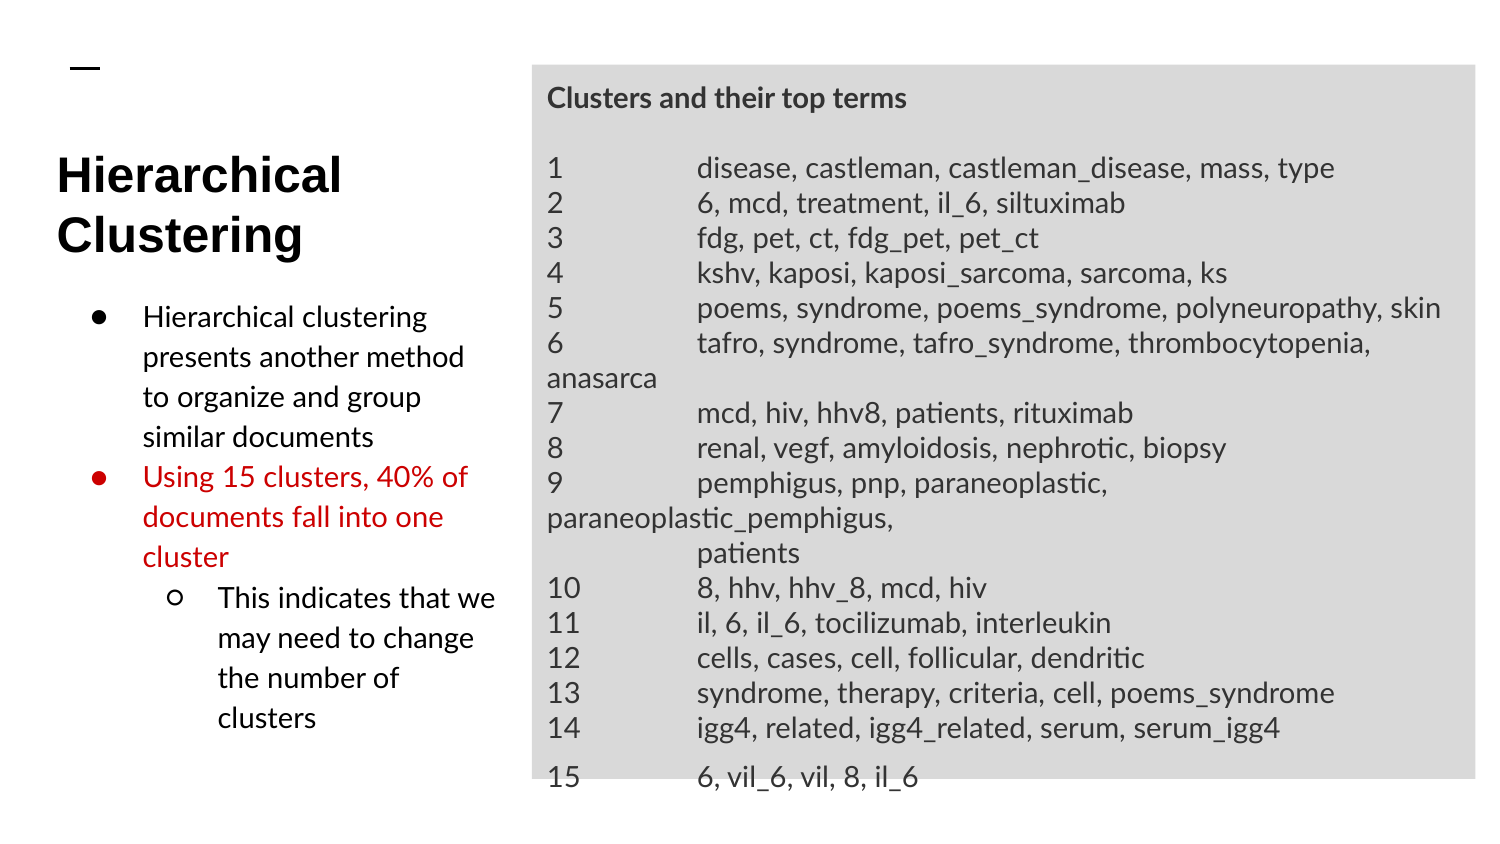

Clusters and their top terms

1 	disease, castleman, castleman_disease, mass, type
2 	6, mcd, treatment, il_6, siltuximab
3 	fdg, pet, ct, fdg_pet, pet_ct
4 	kshv, kaposi, kaposi_sarcoma, sarcoma, ks
5 	poems, syndrome, poems_syndrome, polyneuropathy, skin
6         	tafro, syndrome, tafro_syndrome, thrombocytopenia,   	anasarca
7	mcd, hiv, hhv8, patients, rituximab
8 	renal, vegf, amyloidosis, nephrotic, biopsy
9  	pemphigus, pnp, paraneoplastic, paraneoplastic_pemphigus,
	patients
10	8, hhv, hhv_8, mcd, hiv
11	il, 6, il_6, tocilizumab, interleukin
12	cells, cases, cell, follicular, dendritic
13	syndrome, therapy, criteria, cell, poems_syndrome
14	igg4, related, igg4_related, serum, serum_igg4
15	6, vil_6, vil, 8, il_6

# Hierarchical Clustering
Hierarchical clustering presents another method to organize and group similar documents
Using 15 clusters, 40% of documents fall into one cluster
This indicates that we may need to change the number of clusters